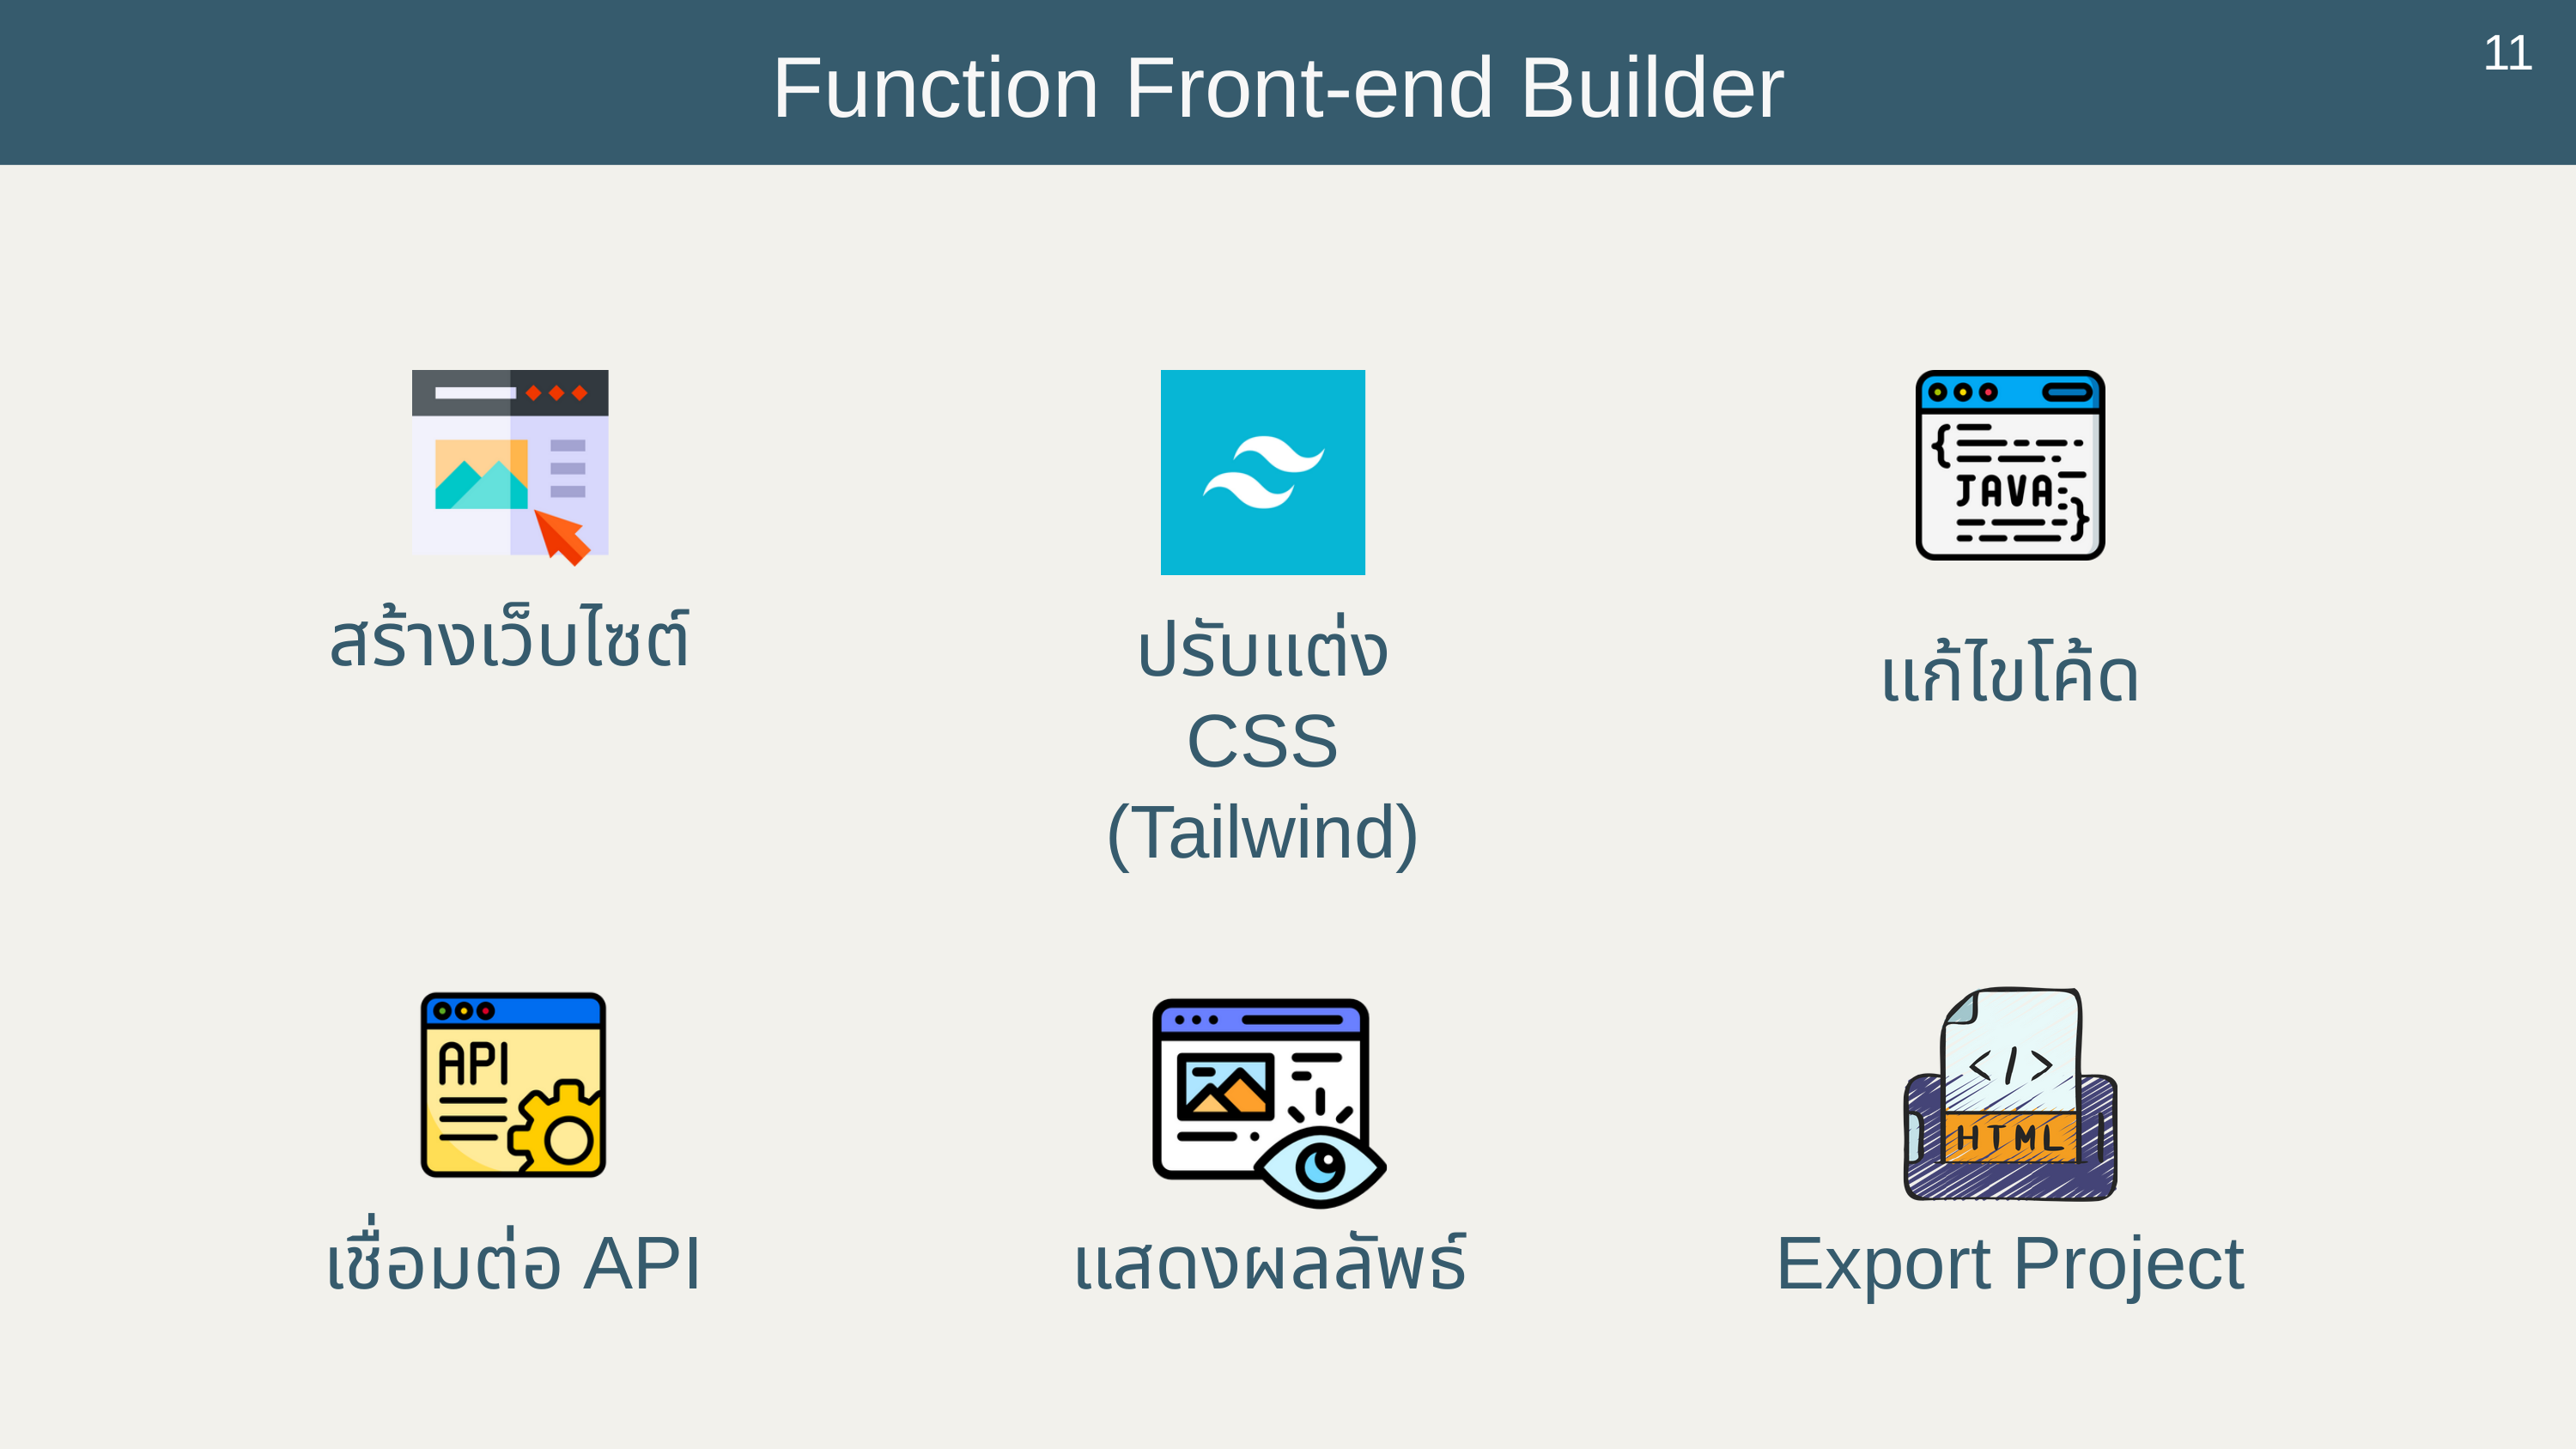

11
Function Front-end Builder

สร้างเว็บไซต์
ปรับแต่ง CSS
(Tailwind)
แก้ไขโค้ด

เชื่อมต่อ API
แสดงผลลัพธ์
Export Project